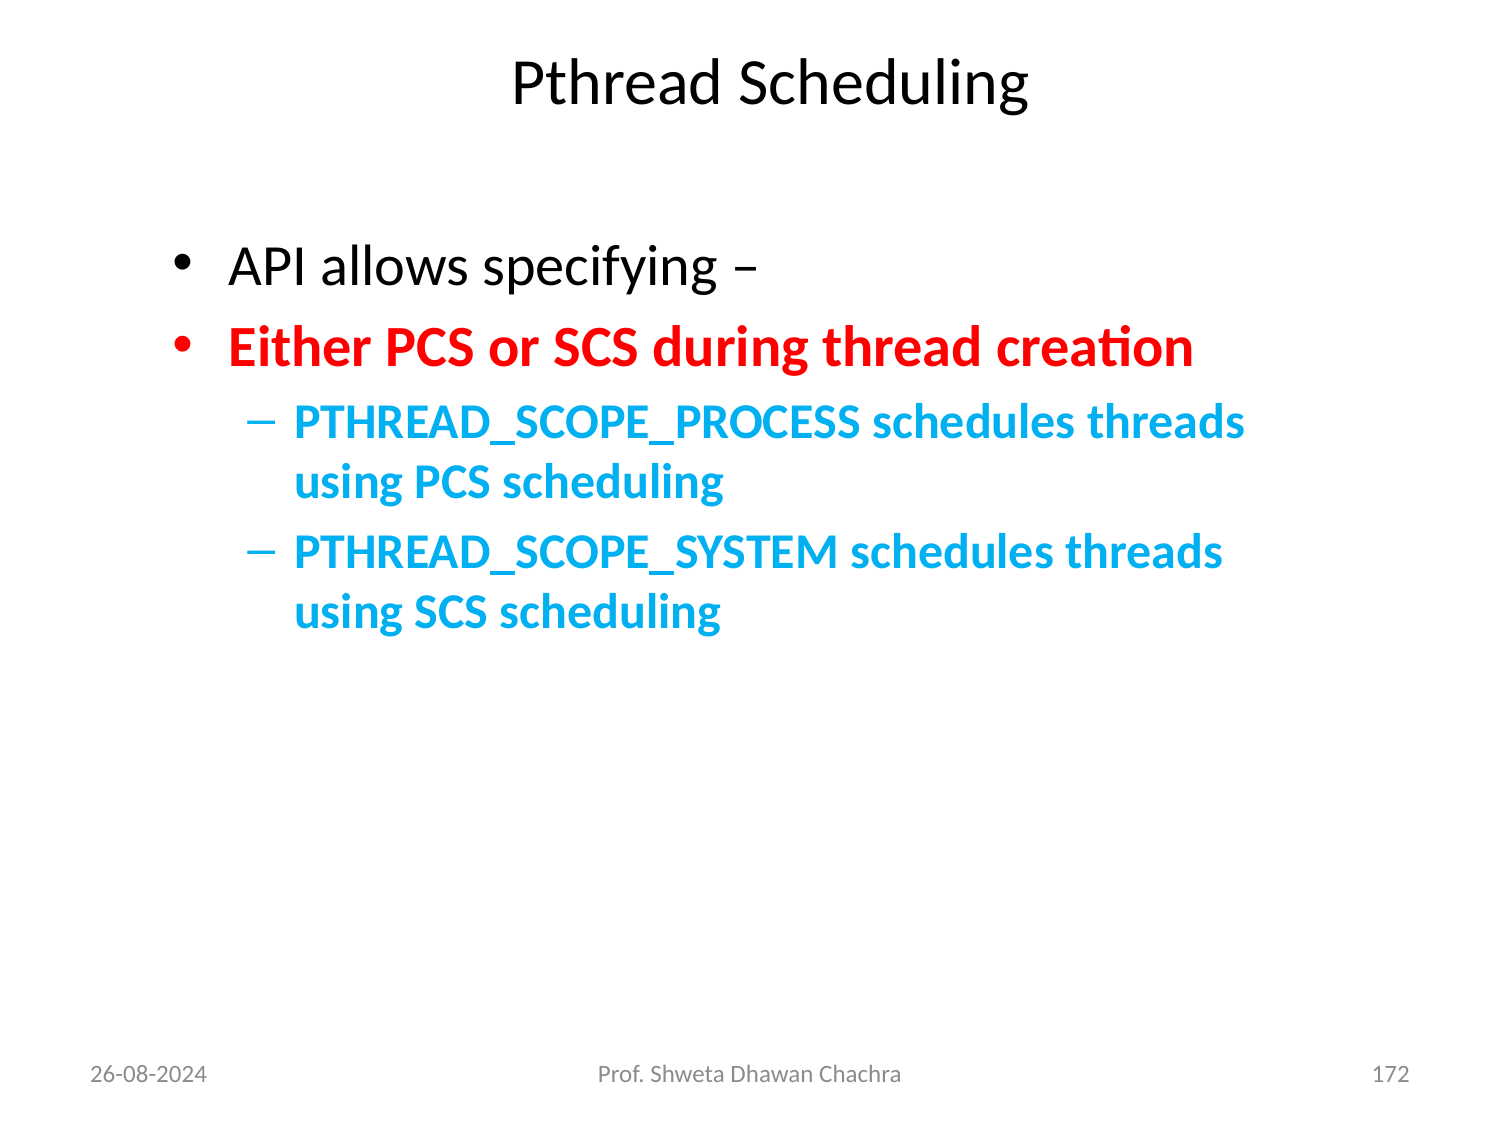

# Pthread Scheduling
API allows specifying –
Either PCS or SCS during thread creation
PTHREAD_SCOPE_PROCESS schedules threads using PCS scheduling
PTHREAD_SCOPE_SYSTEM schedules threads using SCS scheduling

26-08-2024
Prof. Shweta Dhawan Chachra
172